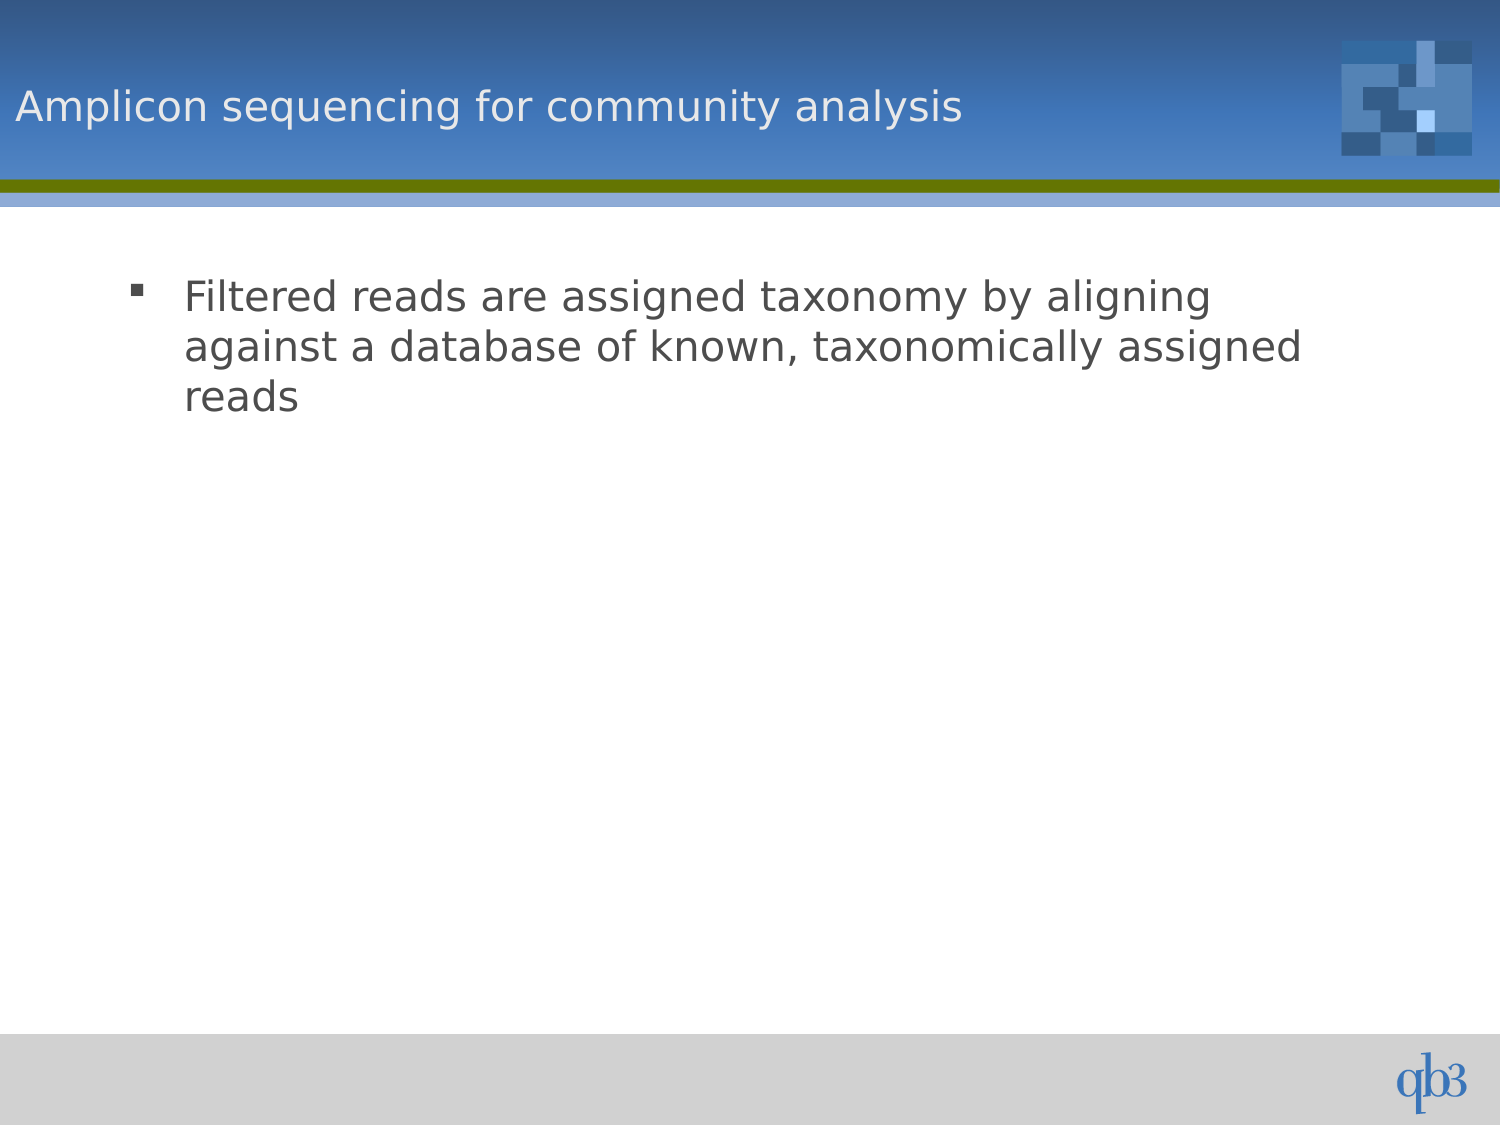

# Amplicon sequencing for community analysis
Filtered reads are assigned taxonomy by aligning against a database of known, taxonomically assigned reads